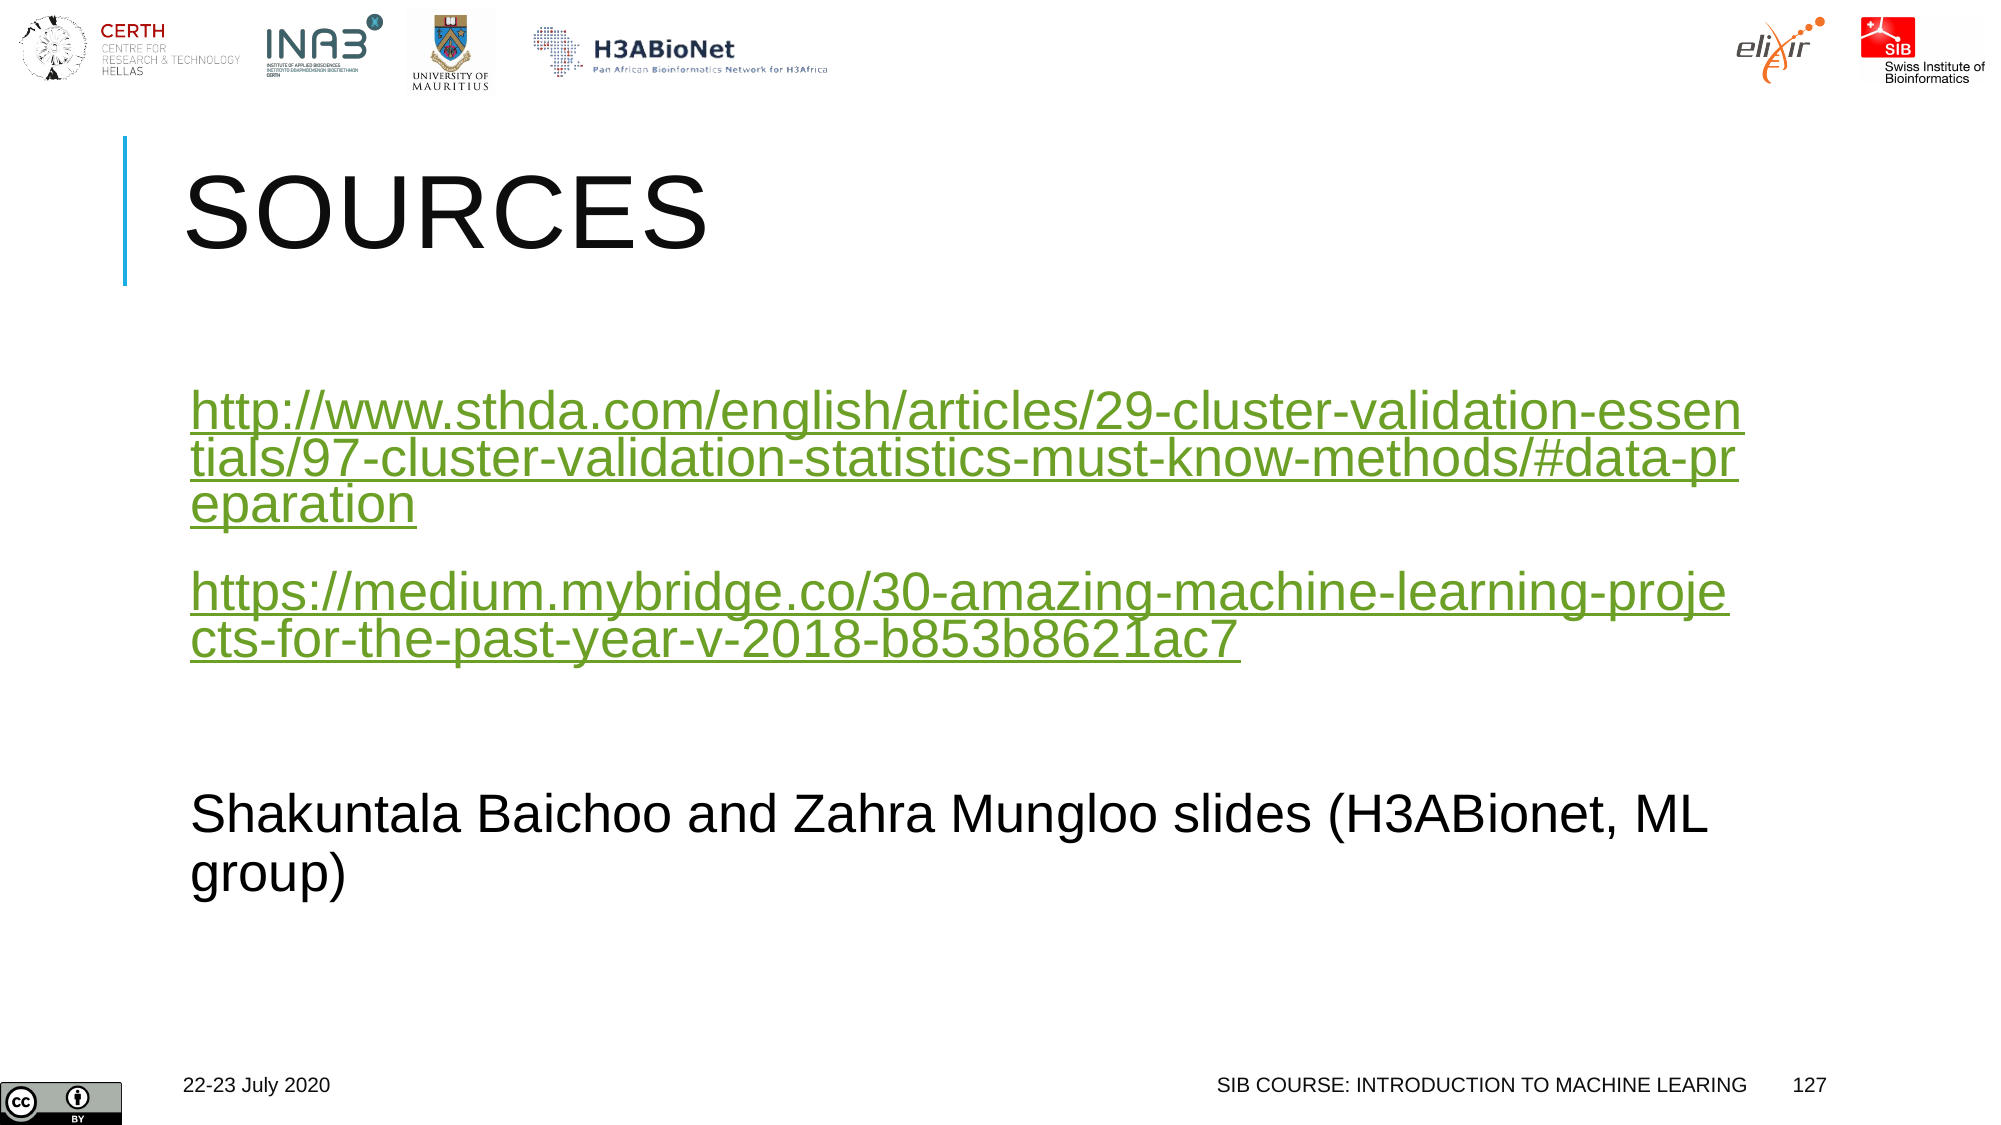

# Sources
http://www.sthda.com/english/articles/29-cluster-validation-essentials/97-cluster-validation-statistics-must-know-methods/#data-preparation
https://medium.mybridge.co/30-amazing-machine-learning-projects-for-the-past-year-v-2018-b853b8621ac7

Shakuntala Baichoo and Zahra Mungloo slides (H3ABionet, ML group)
22-23 July 2020
SIB Course: Introduction to Machine Learing
127